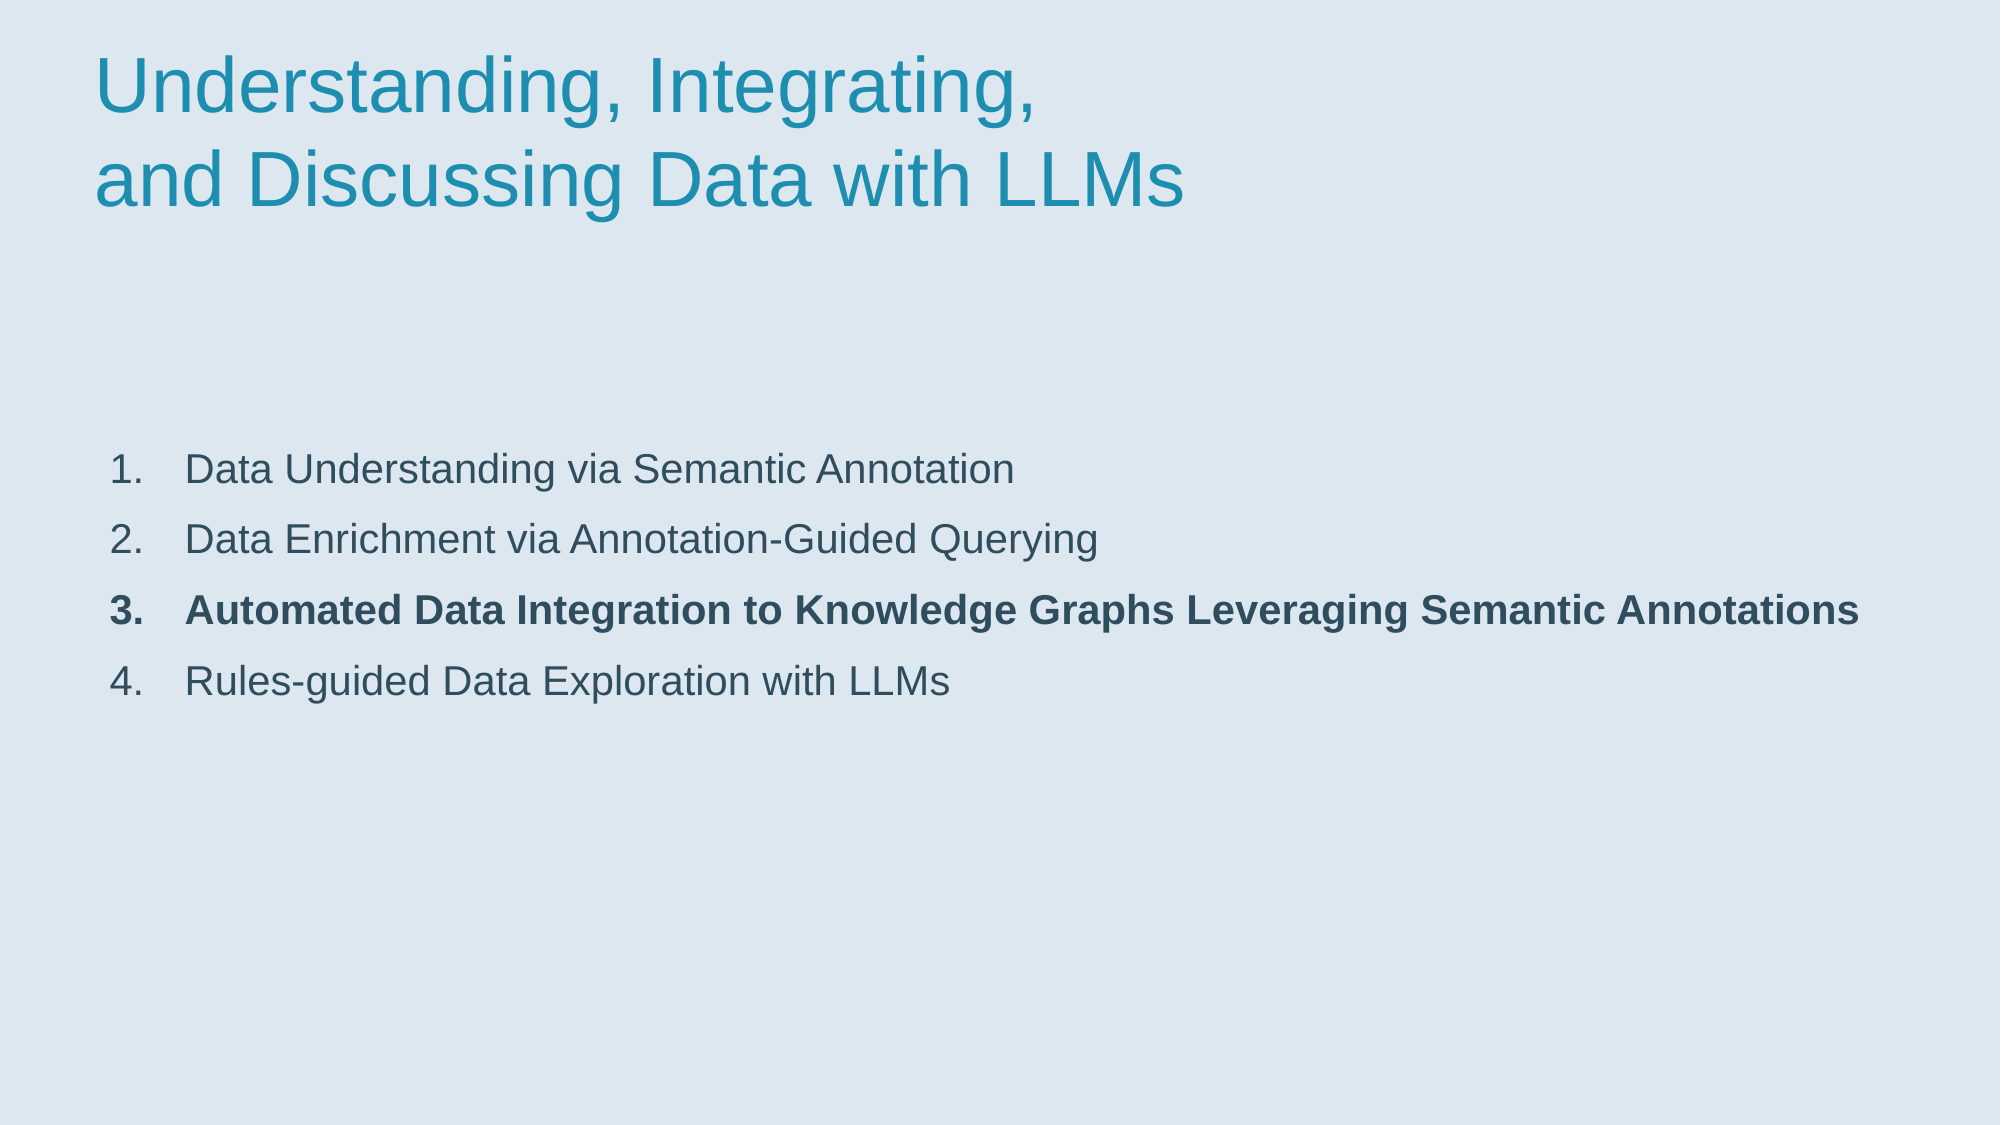

# Understanding, Integrating, and Discussing Data with LLMs
Data Understanding via Semantic Annotation
Data Enrichment via Annotation-Guided Querying
Automated Data Integration to Knowledge Graphs Leveraging Semantic Annotations
Rules-guided Data Exploration with LLMs